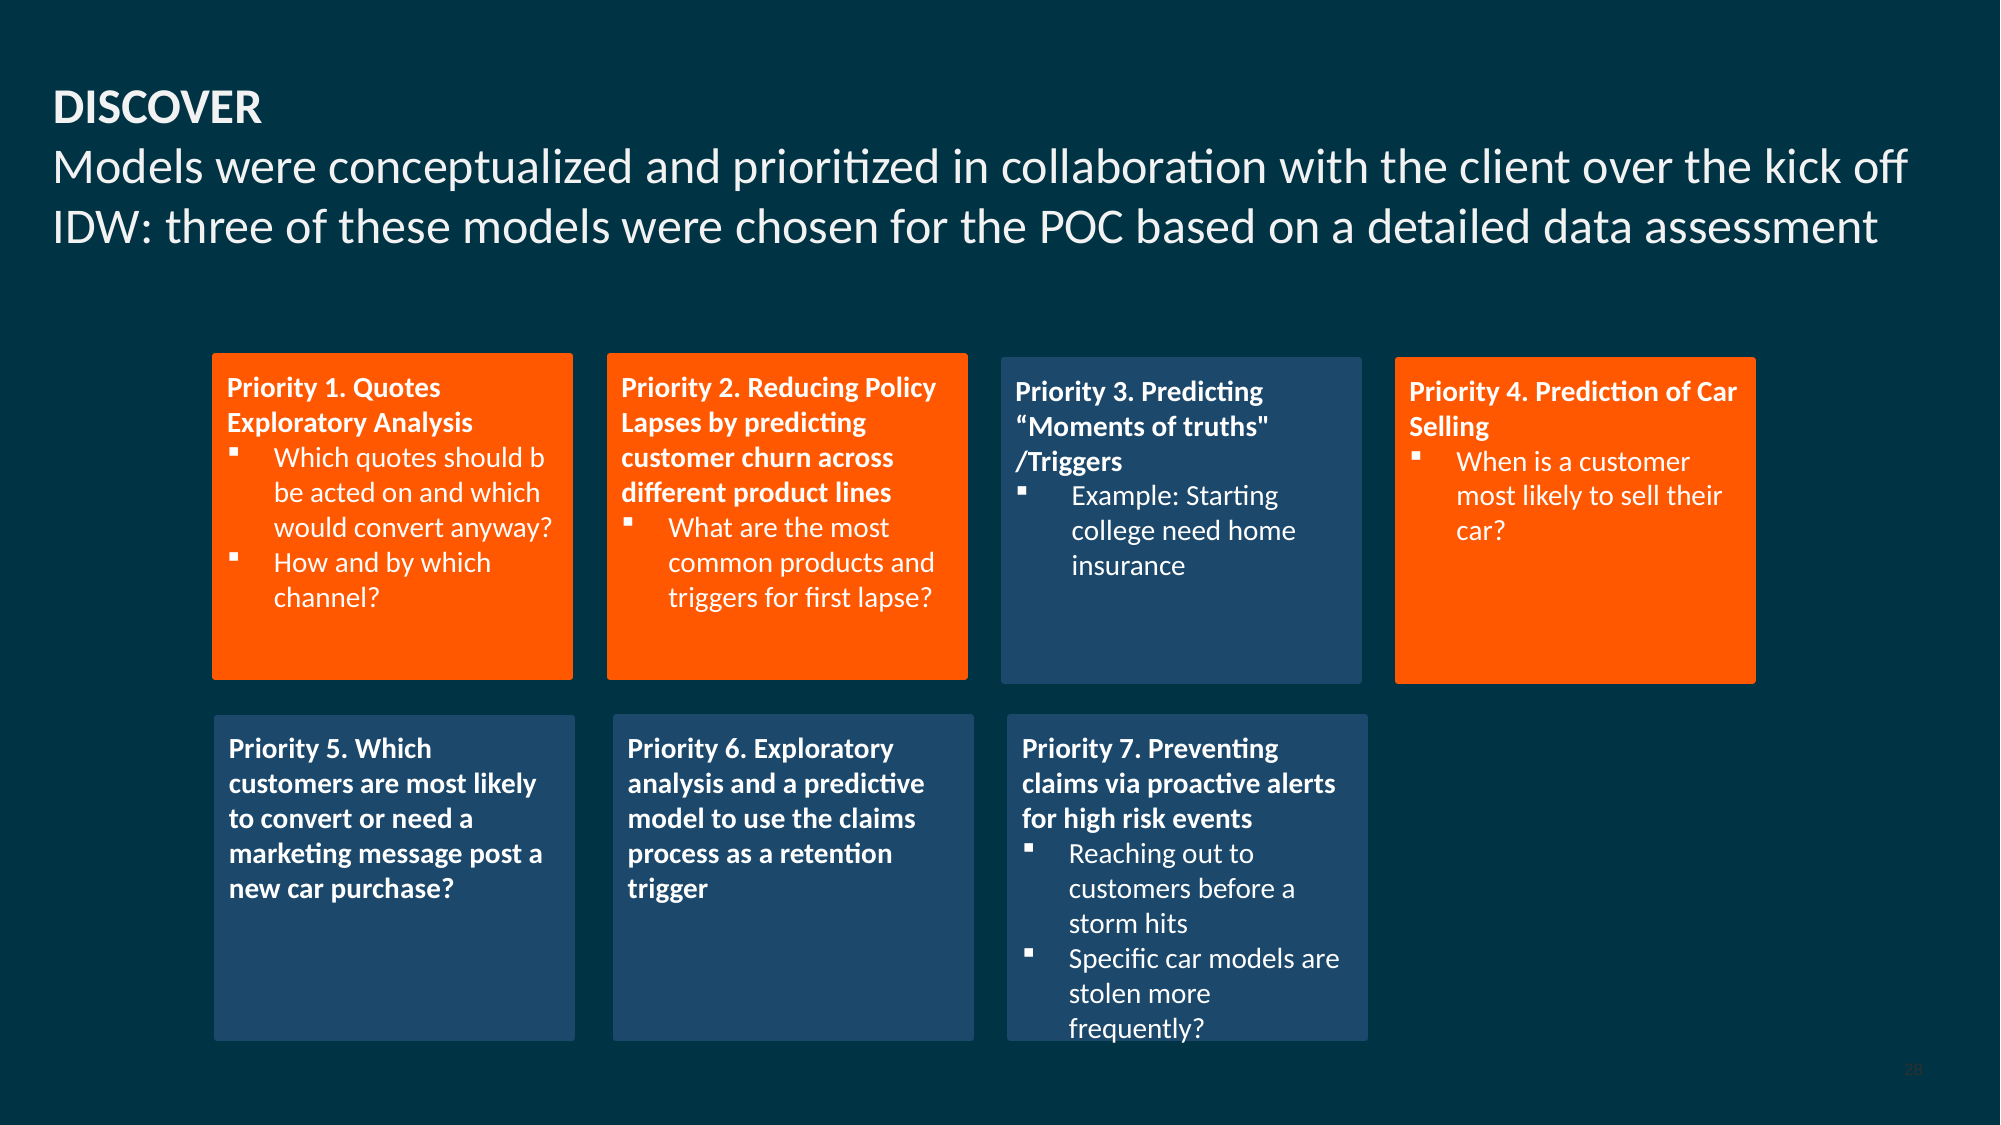

DISCOVER
Models were conceptualized and prioritized in collaboration with the client over the kick off IDW: three of these models were chosen for the POC based on a detailed data assessment
Priority 1. Quotes Exploratory Analysis
Which quotes should b be acted on and which would convert anyway?
How and by which channel?

Priority 2. Reducing Policy Lapses by predicting customer churn across different product lines
What are the most common products and triggers for first lapse?

Priority 3. Predicting “Moments of truths" /Triggers
Example: Starting college need home insurance
Priority 4. Prediction of Car Selling
When is a customer most likely to sell their car?
Priority 6. Exploratory analysis and a predictive model to use the claims process as a retention trigger
Priority 7. Preventing claims via proactive alerts for high risk events
Reaching out to customers before a storm hits
Specific car models are stolen more frequently?
Priority 5. Which customers are most likely to convert or need a marketing message post a new car purchase?
28